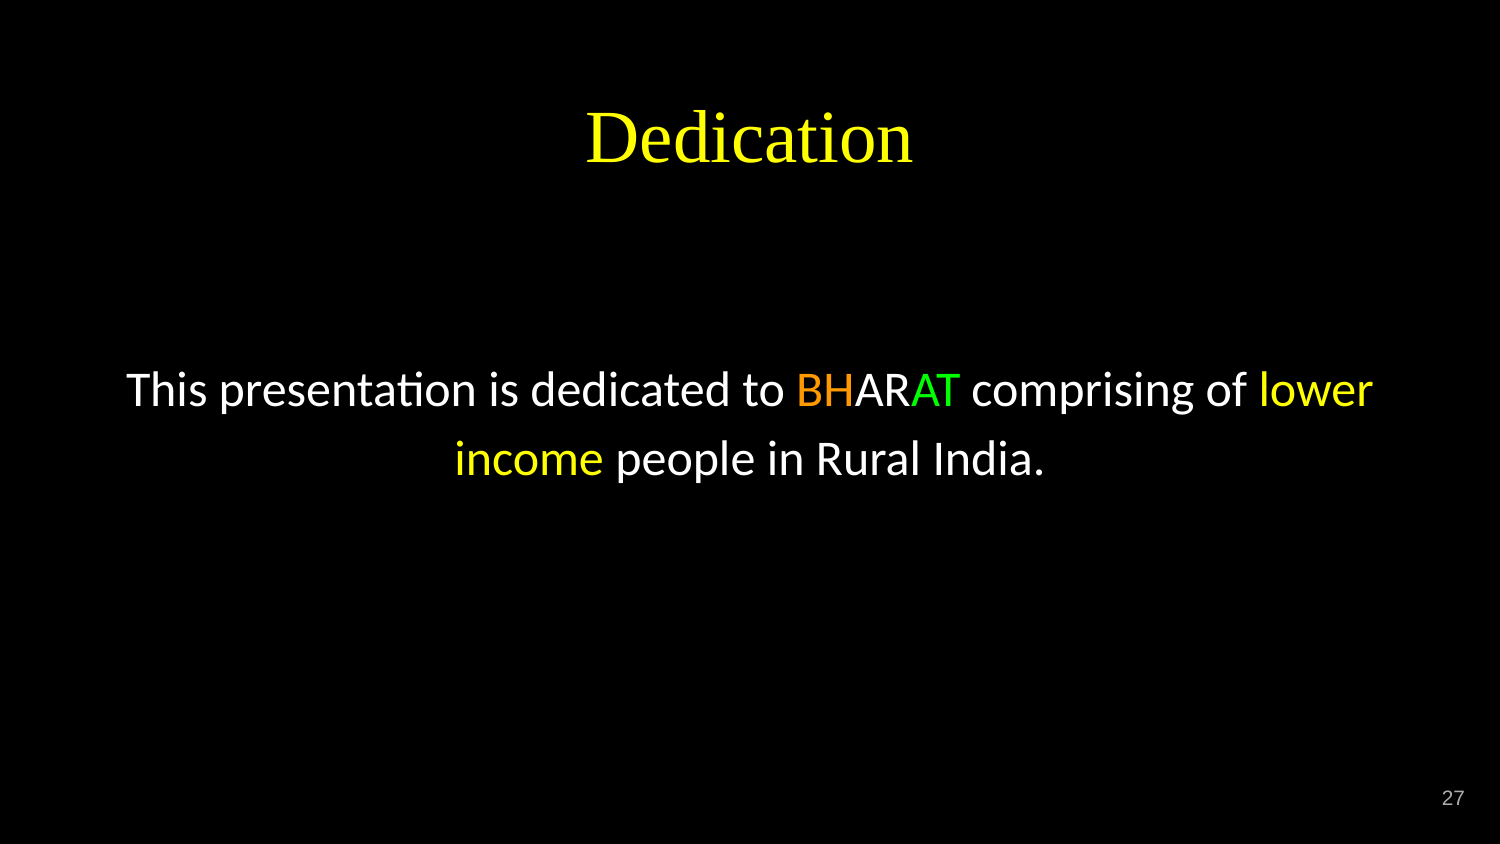

# Dedication
This presentation is dedicated to BHARAT comprising of lower income people in Rural India.
27